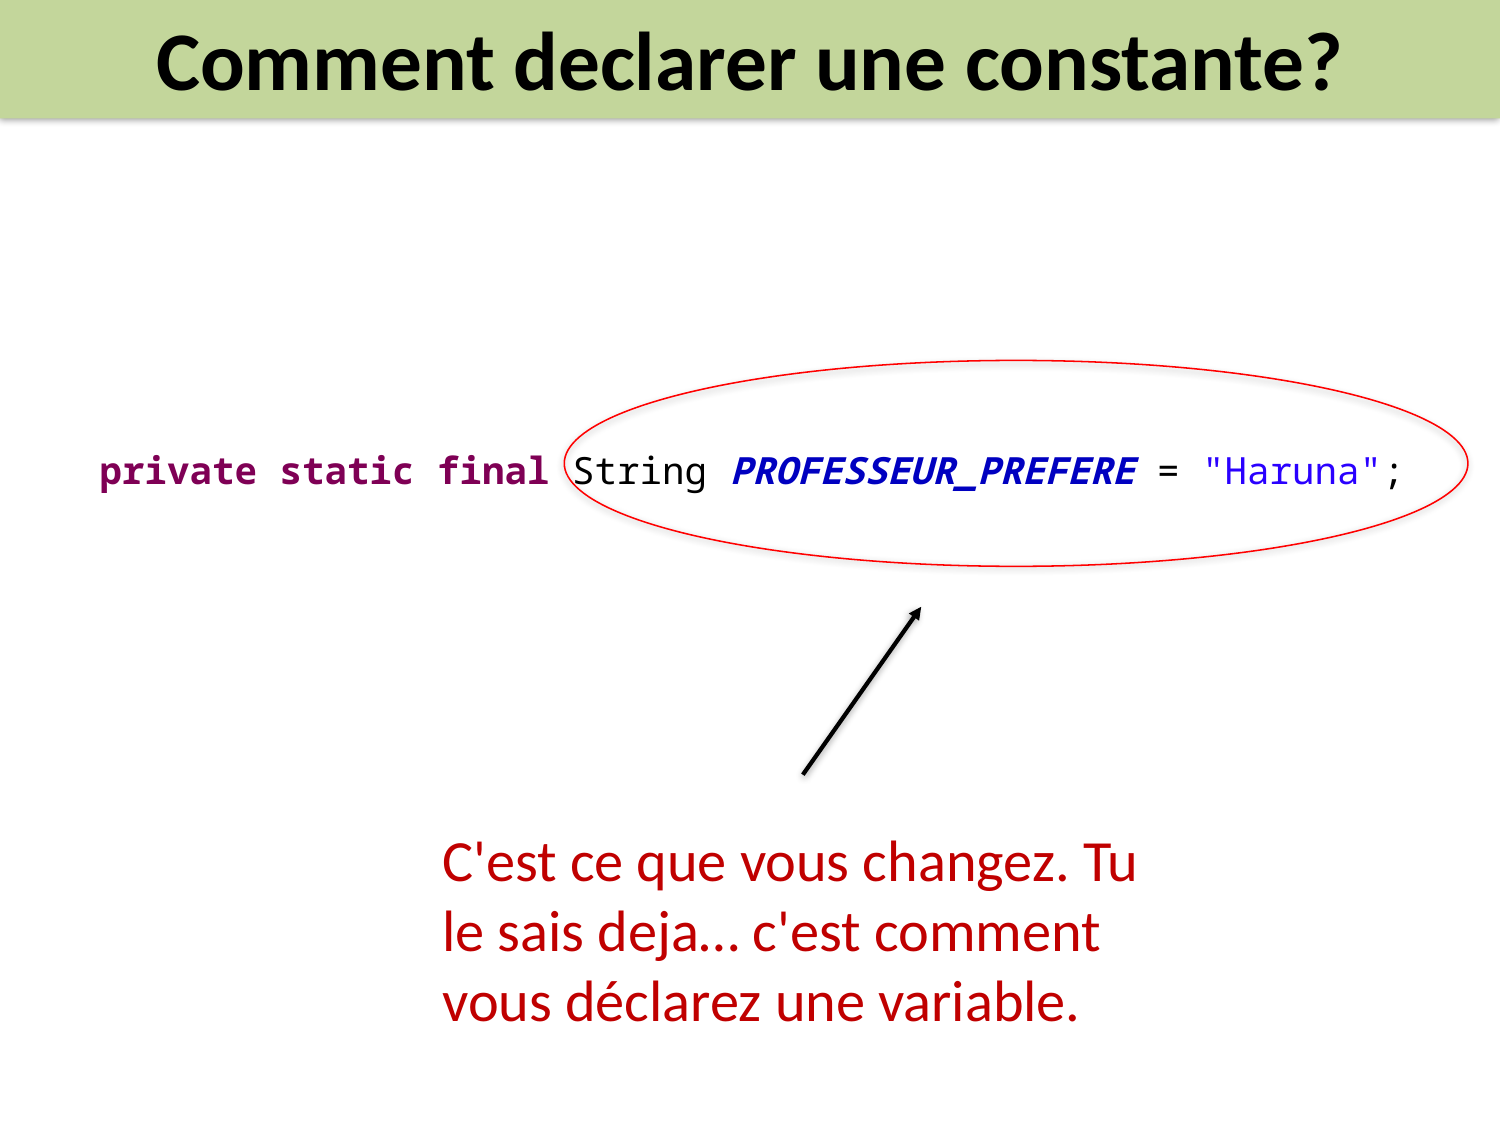

Comment declarer une constante?

private static final String PROFESSEUR_PREFERE = "Haruna";
C'est ce que vous changez. Tu le sais deja… c'est comment vous déclarez une variable.